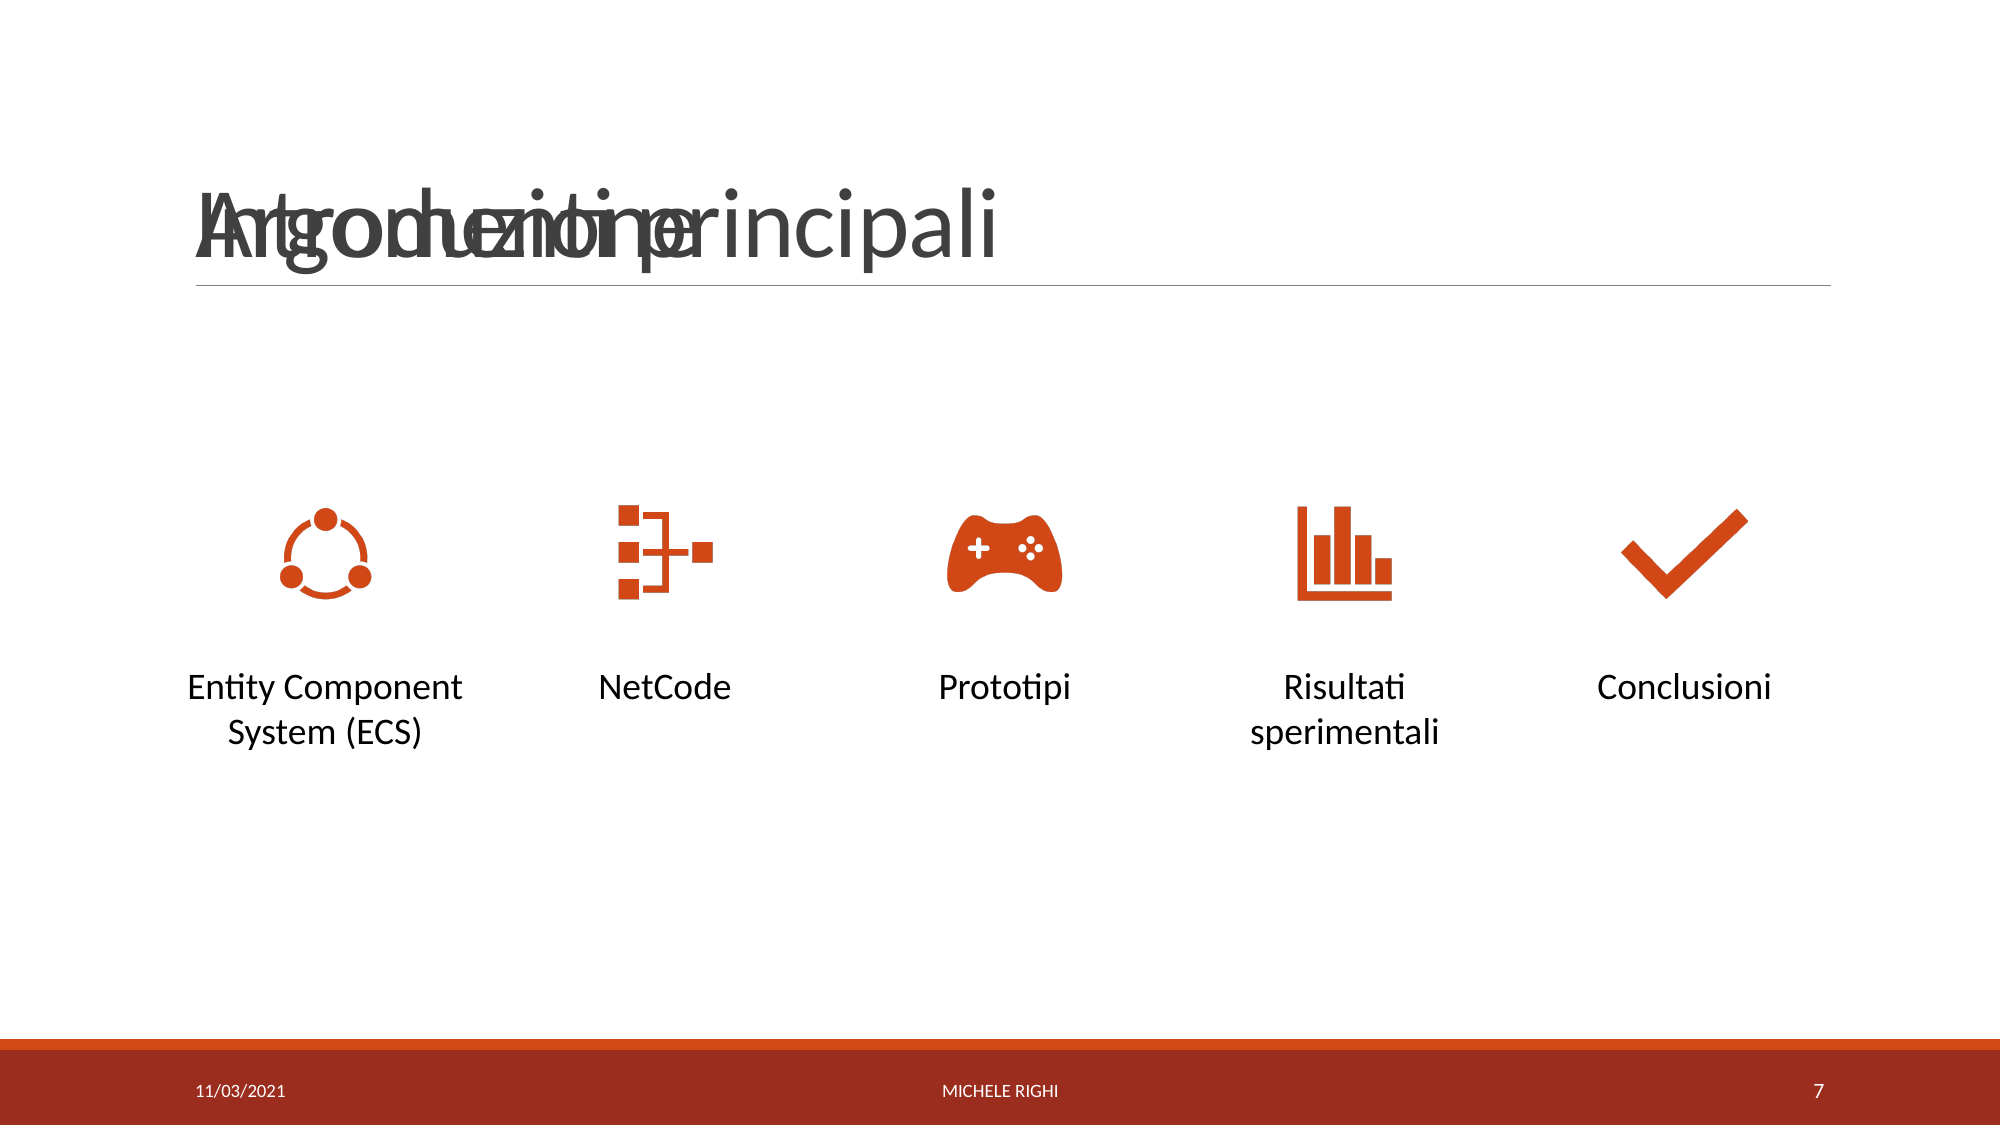

Introduzione
# Argomenti principali
Entity Component System (ECS)
NetCode
Prototipi
Risultati sperimentali
Conclusioni
11/03/2021
Michele Righi
7